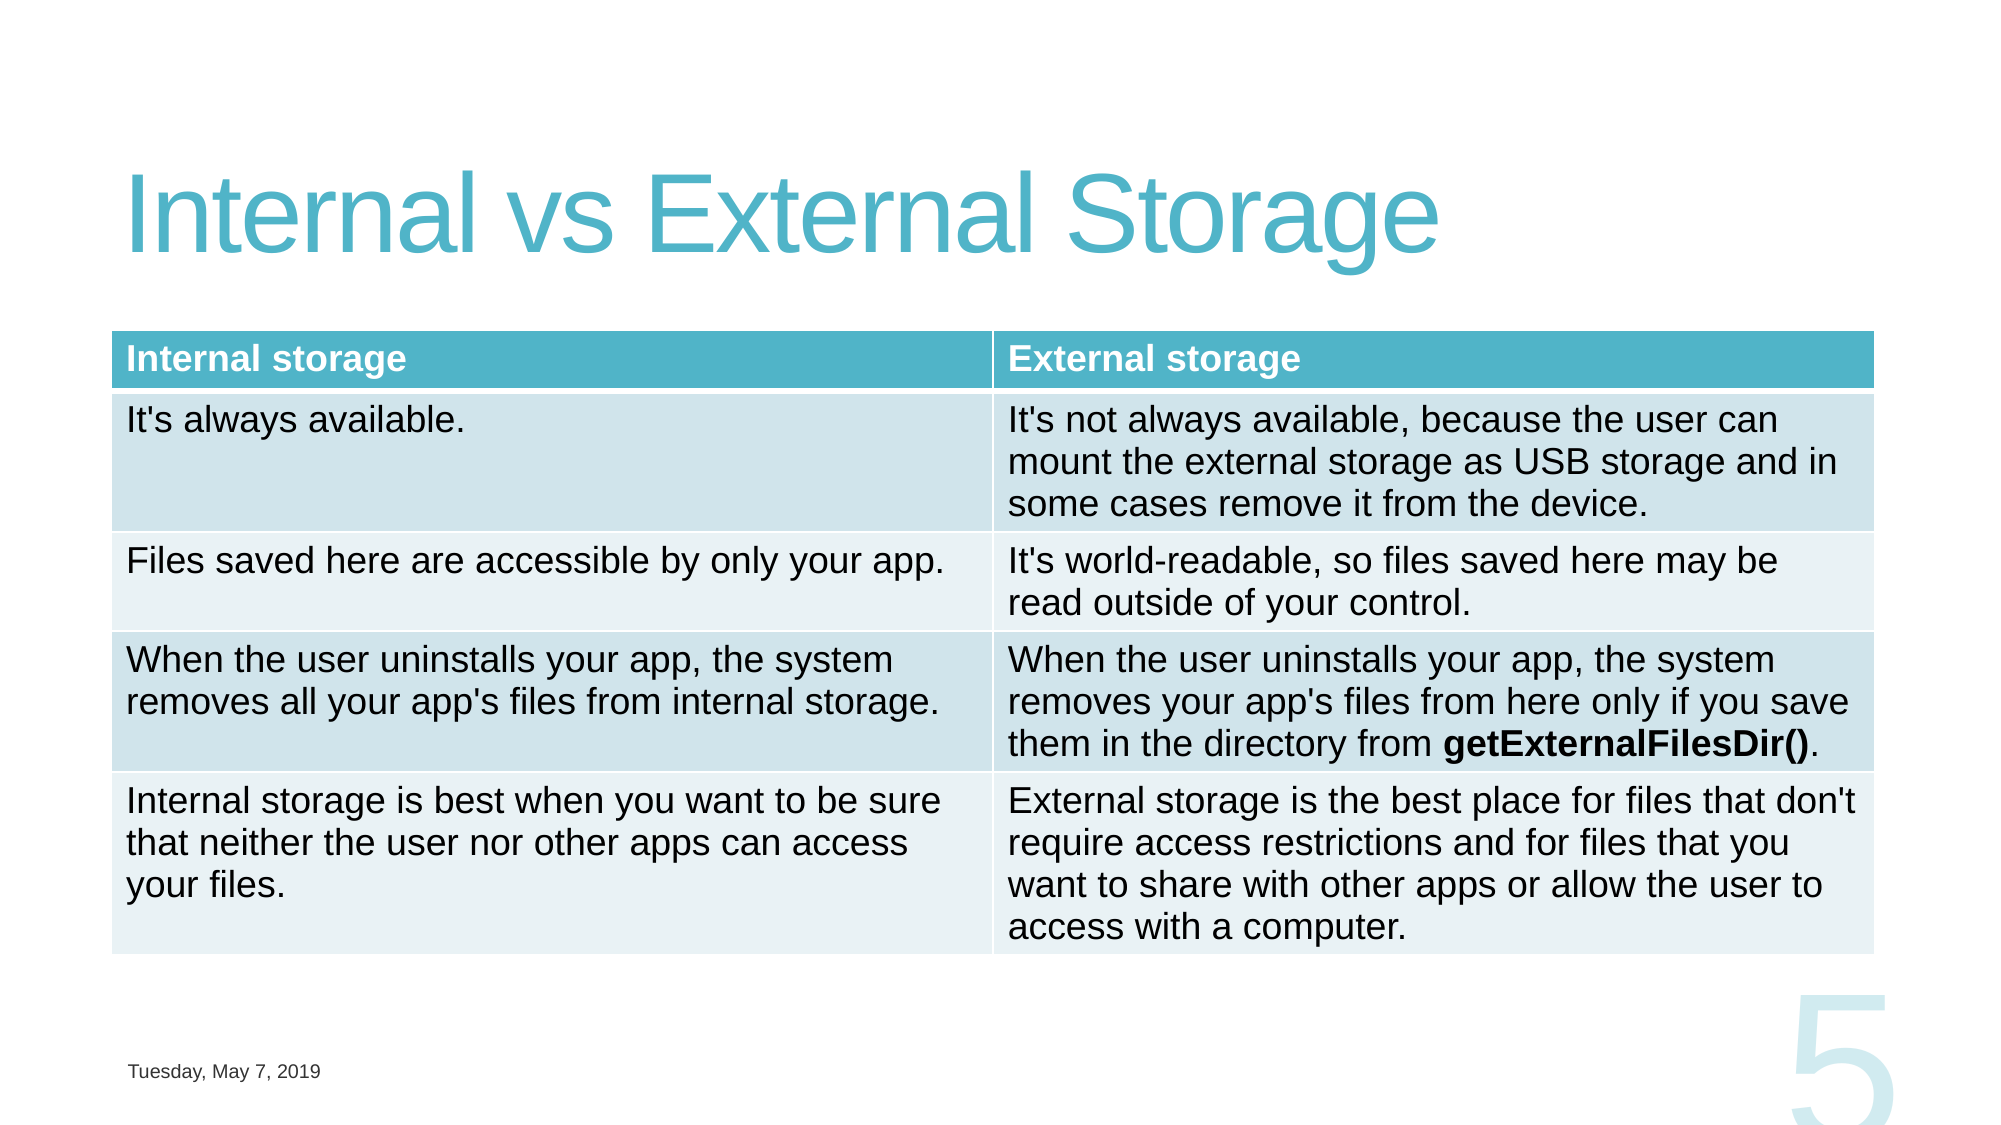

# Internal vs External Storage
| Internal storage | External storage |
| --- | --- |
| It's always available. | It's not always available, because the user can mount the external storage as USB storage and in some cases remove it from the device. |
| Files saved here are accessible by only your app. | It's world-readable, so files saved here may be read outside of your control. |
| When the user uninstalls your app, the system removes all your app's files from internal storage. | When the user uninstalls your app, the system removes your app's files from here only if you save them in the directory from getExternalFilesDir(). |
| Internal storage is best when you want to be sure that neither the user nor other apps can access your files. | External storage is the best place for files that don't require access restrictions and for files that you want to share with other apps or allow the user to access with a computer. |
5
Tuesday, May 7, 2019